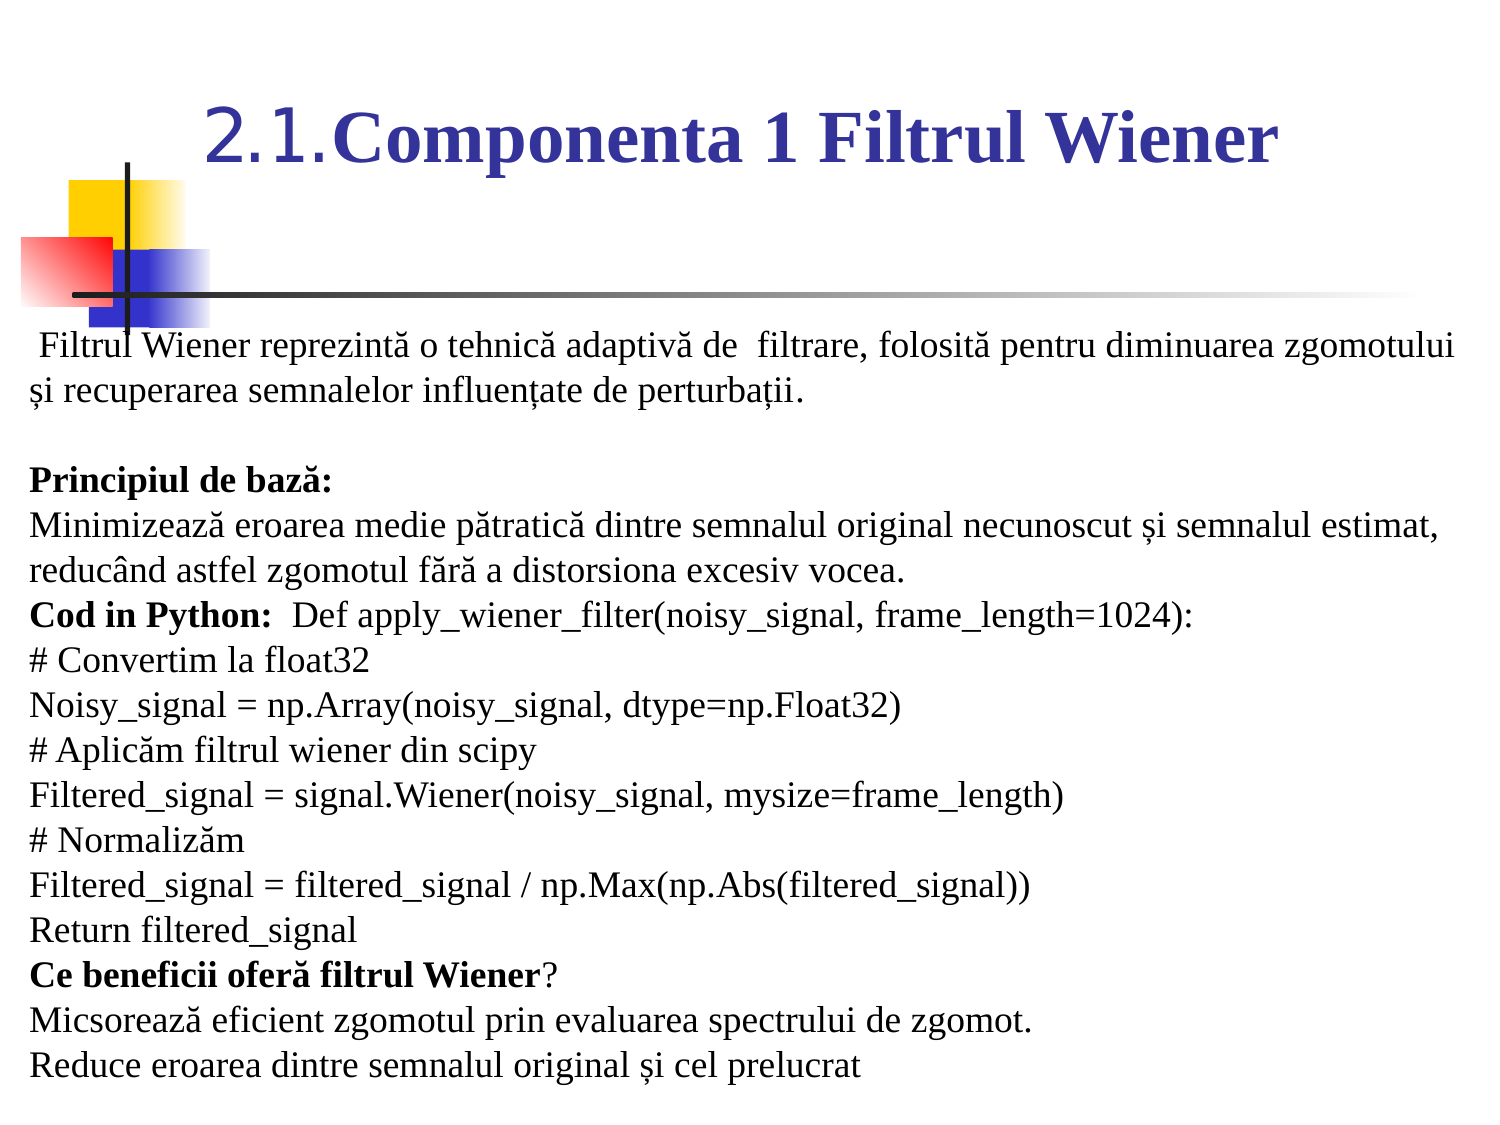

# 2.1.Componenta 1 Filtrul Wiener
 Filtrul Wiener reprezintă o tehnică adaptivă de  filtrare, folosită pentru diminuarea zgomotului și recuperarea semnalelor influențate de perturbații.

Principiul de bază:
Minimizează eroarea medie pătratică dintre semnalul original necunoscut și semnalul estimat, reducând astfel zgomotul fără a distorsiona excesiv vocea.
Cod in Python:  Def apply_wiener_filter(noisy_signal, frame_length=1024):
# Convertim la float32
Noisy_signal = np.Array(noisy_signal, dtype=np.Float32)
# Aplicăm filtrul wiener din scipy
Filtered_signal = signal.Wiener(noisy_signal, mysize=frame_length)
# Normalizăm
Filtered_signal = filtered_signal / np.Max(np.Abs(filtered_signal))
Return filtered_signal
Ce beneficii oferă filtrul Wiener?
Micsorează eficient zgomotul prin evaluarea spectrului de zgomot.
Reduce eroarea dintre semnalul original și cel prelucrat